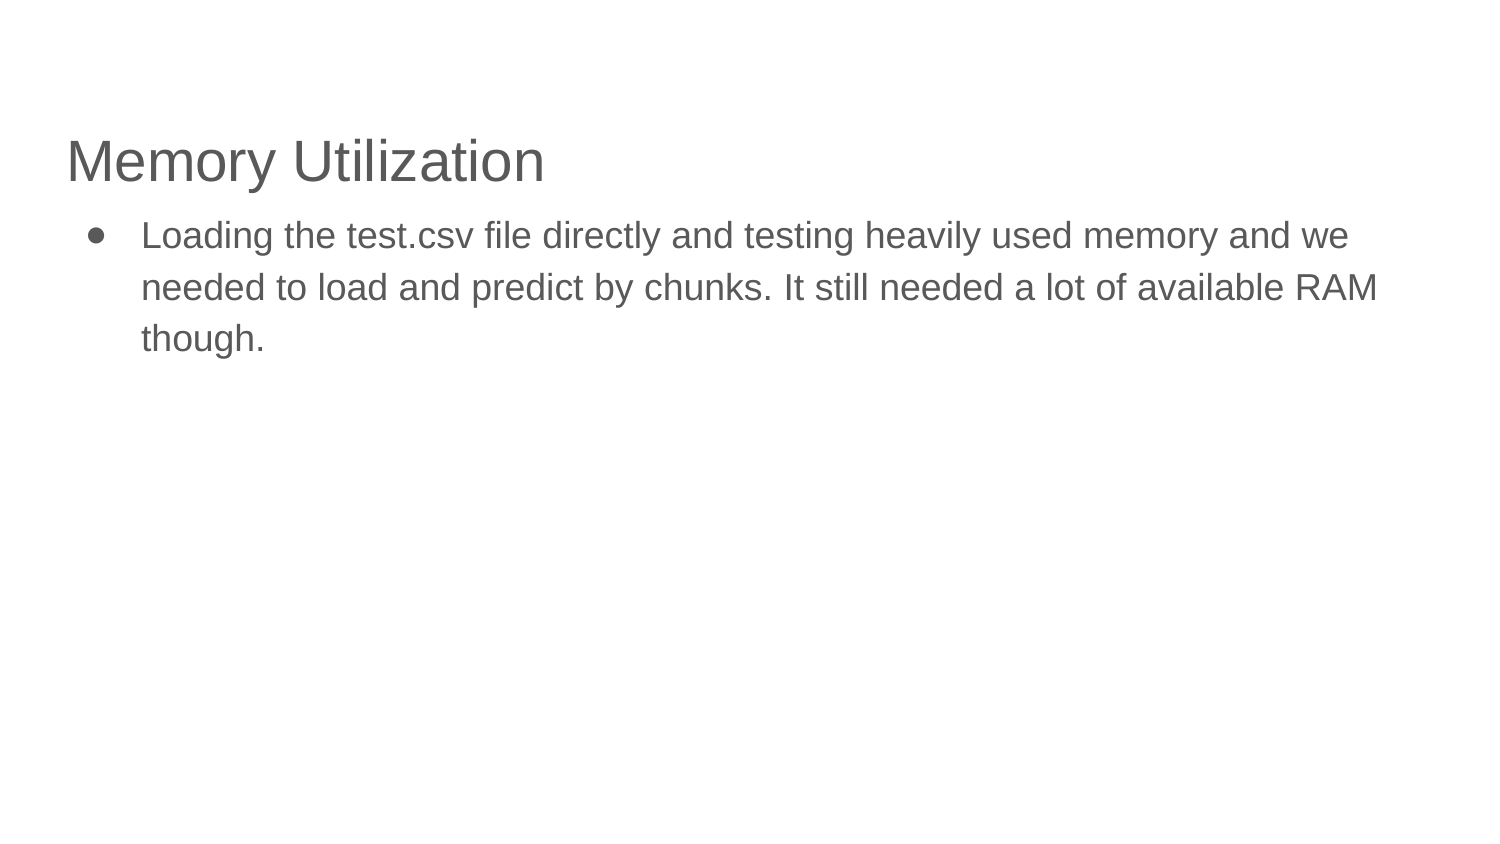

# Memory Utilization

Loading the test.csv file directly and testing heavily used memory and we needed to load and predict by chunks. It still needed a lot of available RAM though.